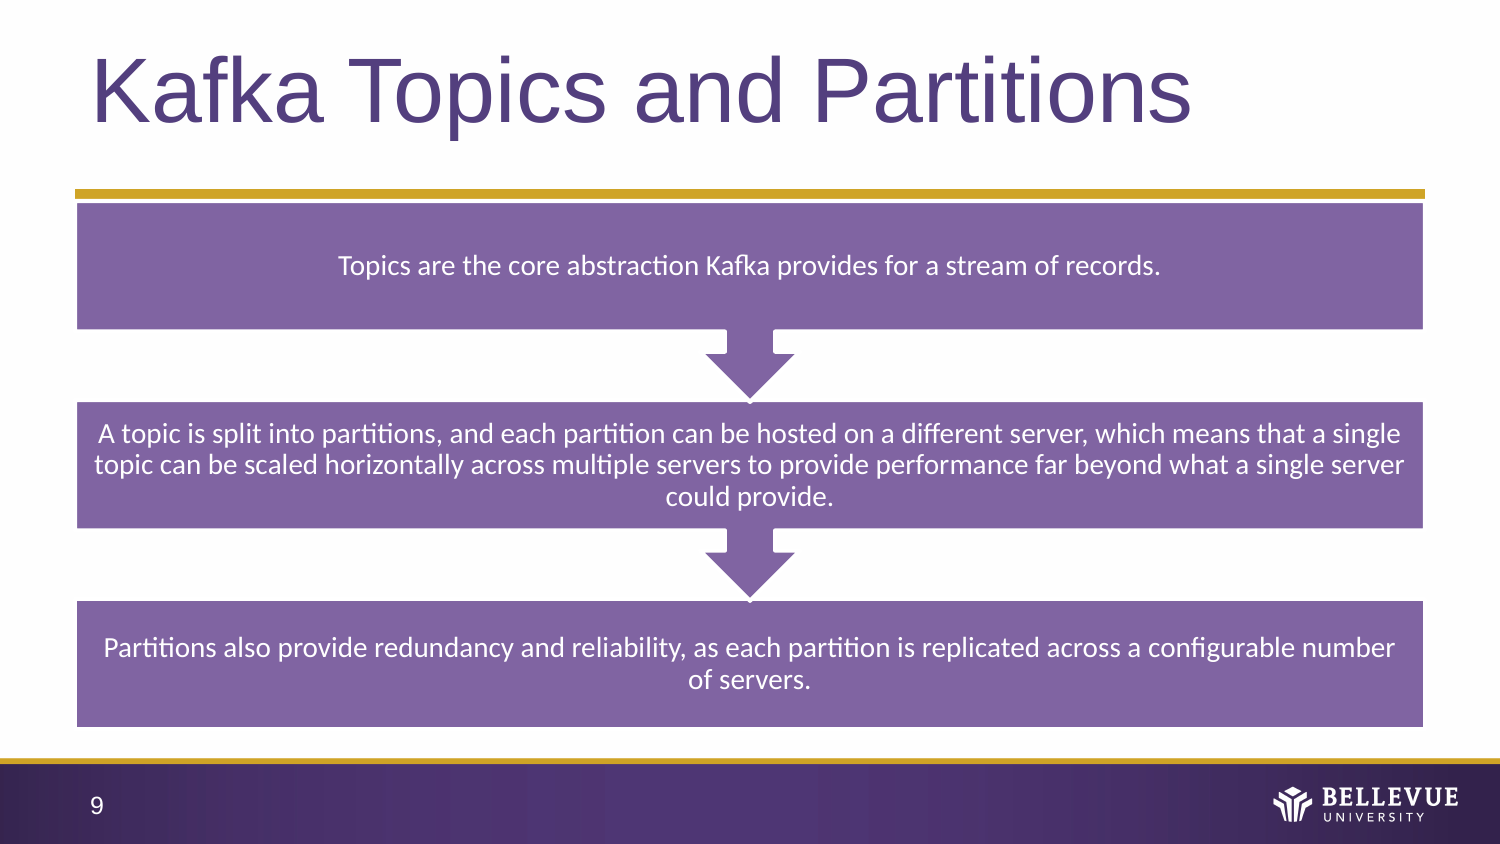

# Kafka Topics and Partitions

Partitions also provide redundancy and reliability, as each partition is replicated across a configurable number of servers.
A topic is split into partitions, and each partition can be hosted on a different server, which means that a single topic can be scaled horizontally across multiple servers to provide performance far beyond what a single server could provide.
Topics are the core abstraction Kafka provides for a stream of records.